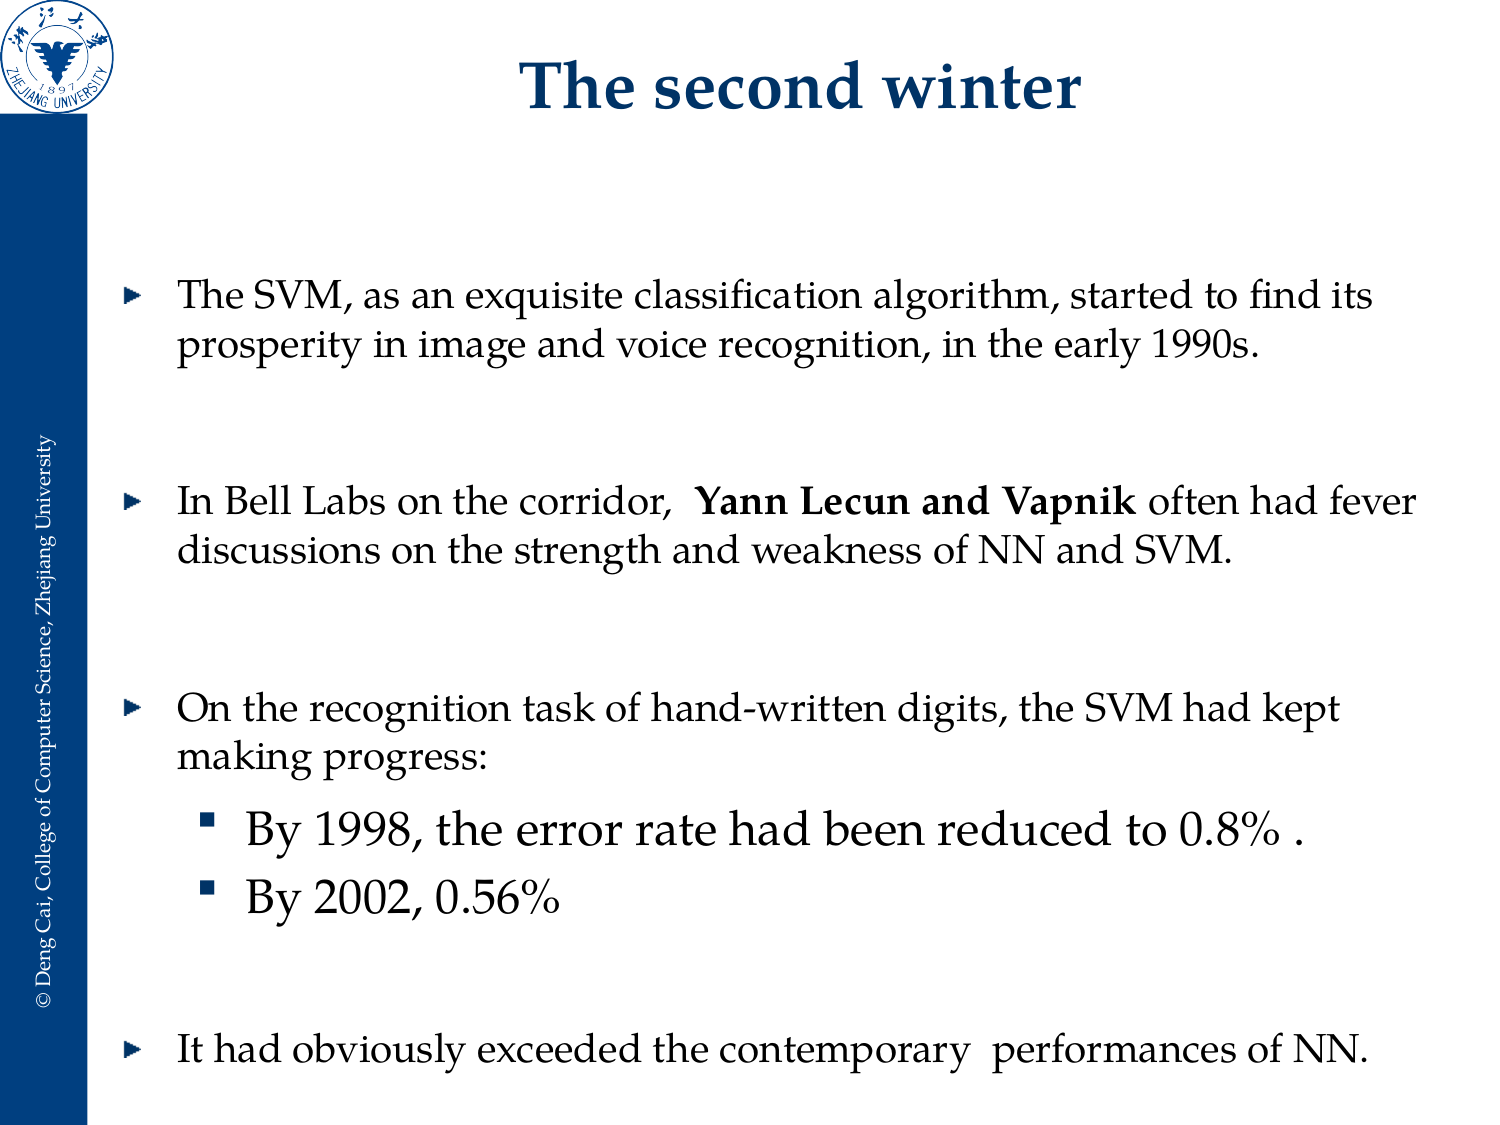

# The second winter
The SVM, as an exquisite classification algorithm, started to find its prosperity in image and voice recognition, in the early 1990s.

In Bell Labs on the corridor,  Yann Lecun and Vapnik often had fever discussions on the strength and weakness of NN and SVM.

On the recognition task of hand-written digits, the SVM had kept making progress:
By 1998, the error rate had been reduced to 0.8% .
By 2002, 0.56%

It had obviously exceeded the contemporary  performances of NN.